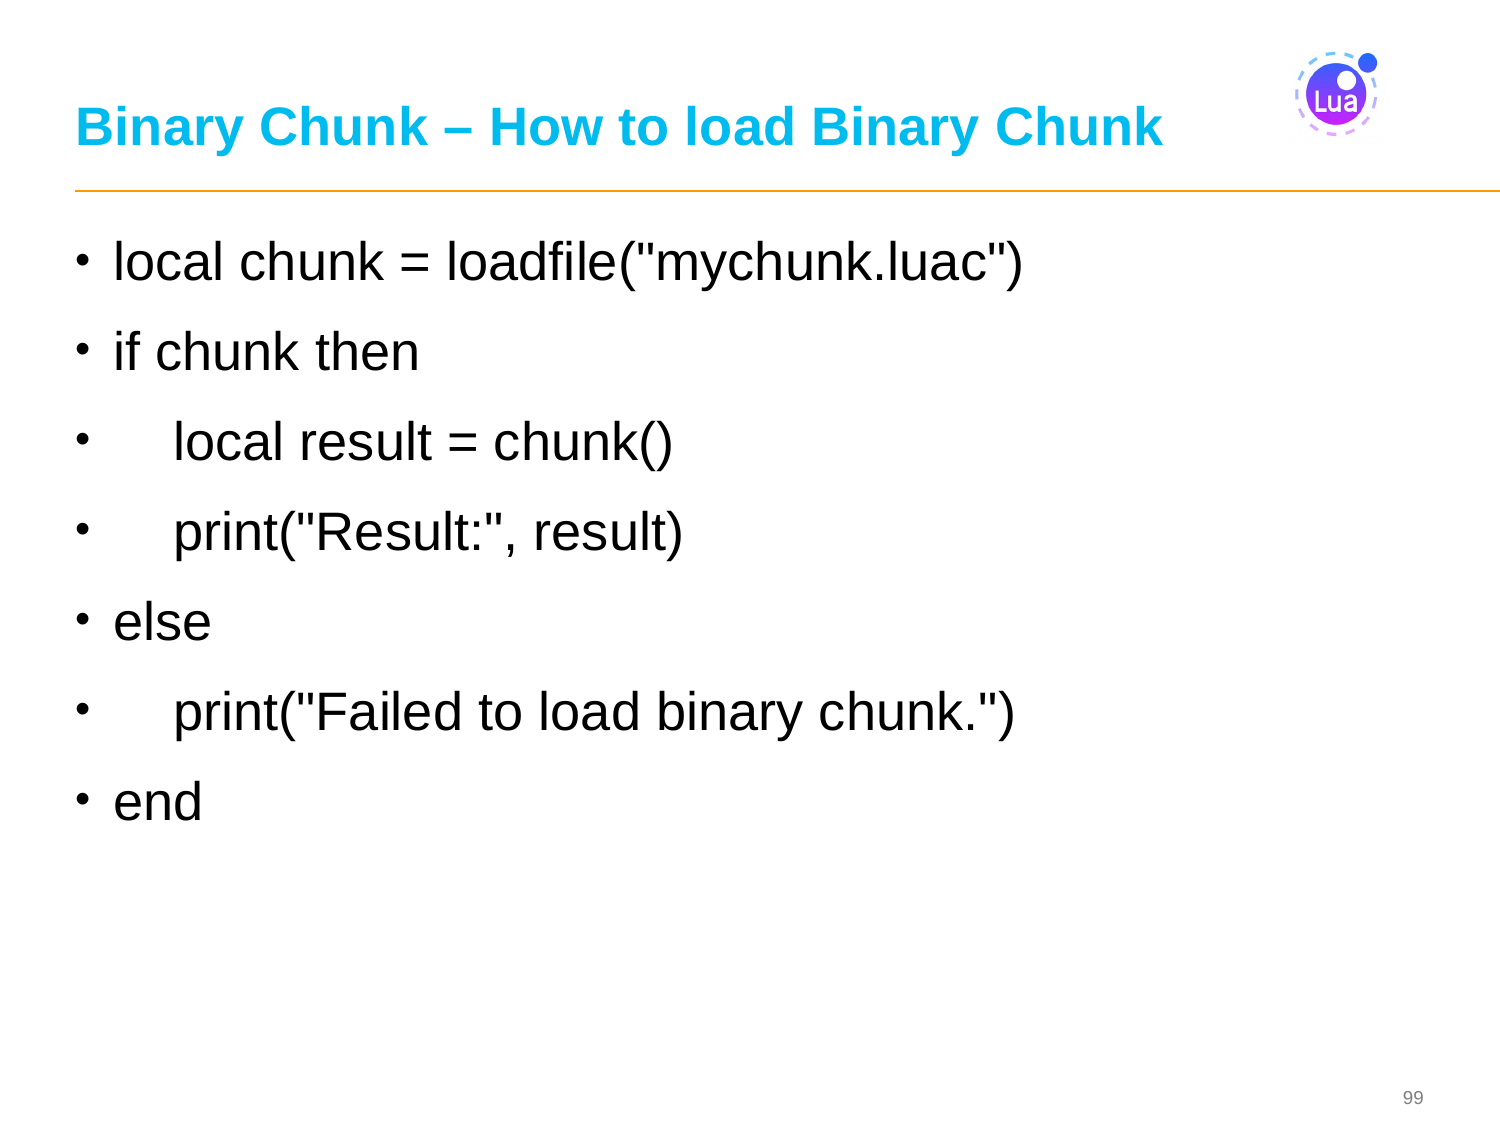

# Binary Chunk – How to load Binary Chunk
local chunk = loadfile("mychunk.luac")
if chunk then
    local result = chunk()
    print("Result:", result)
else
    print("Failed to load binary chunk.")
end